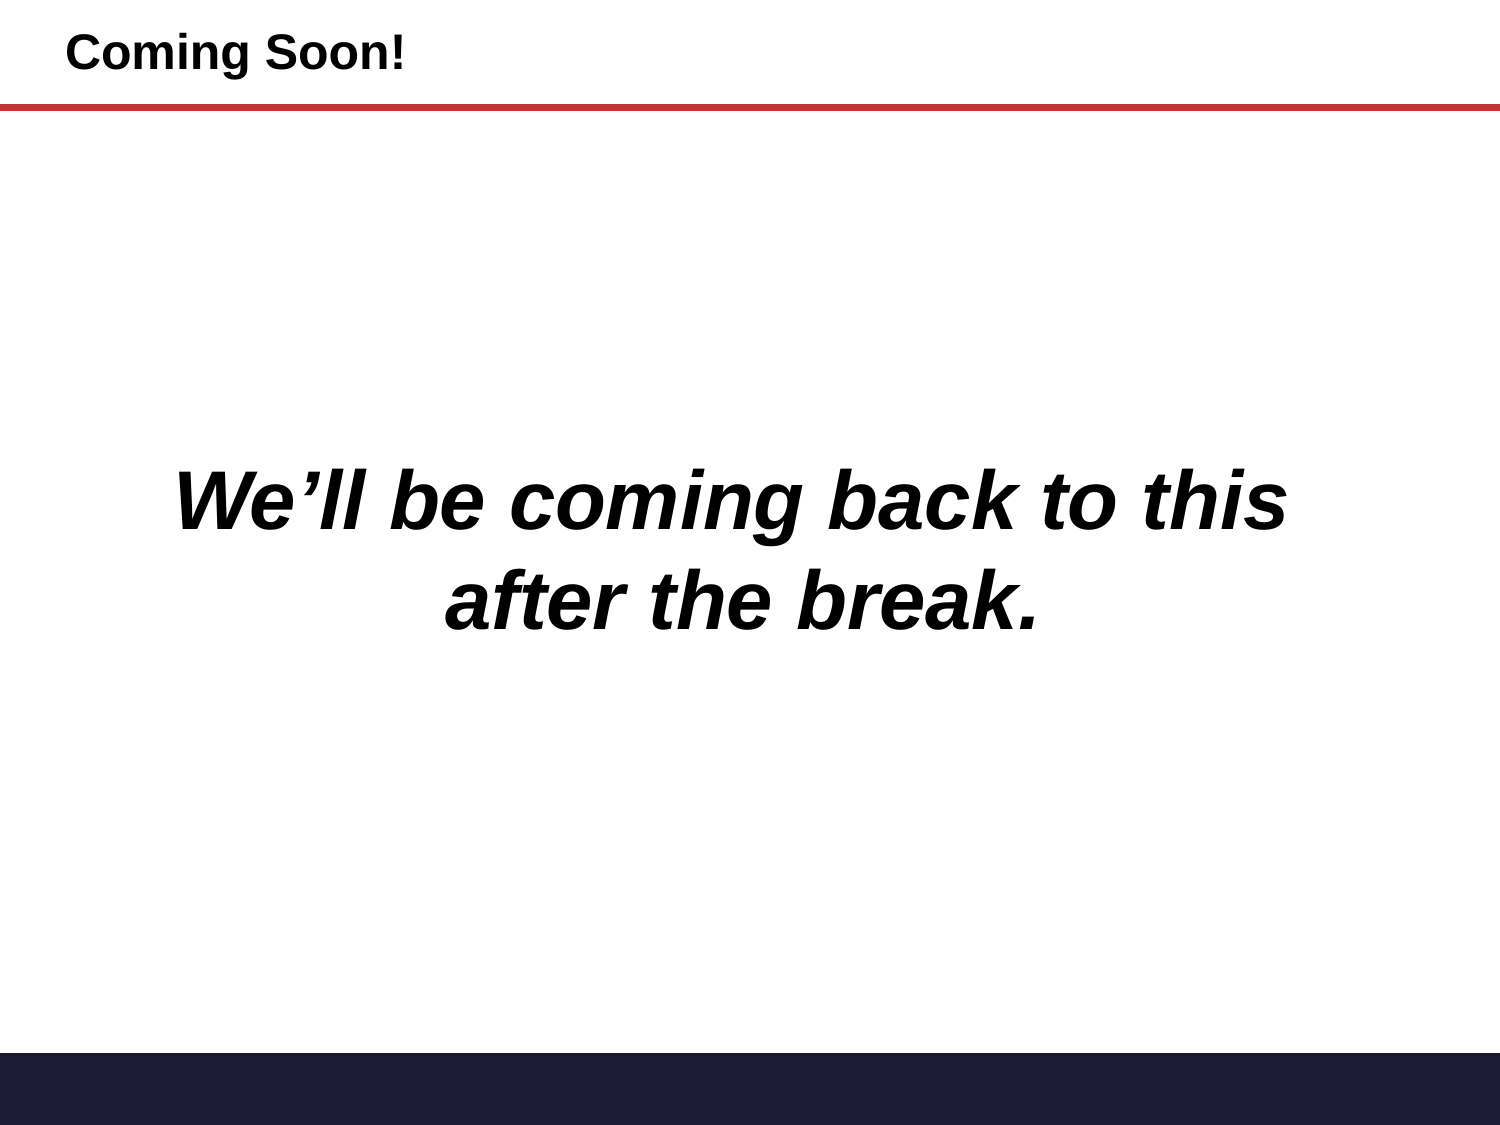

# Coming Soon!
We’ll be coming back to this
after the break.